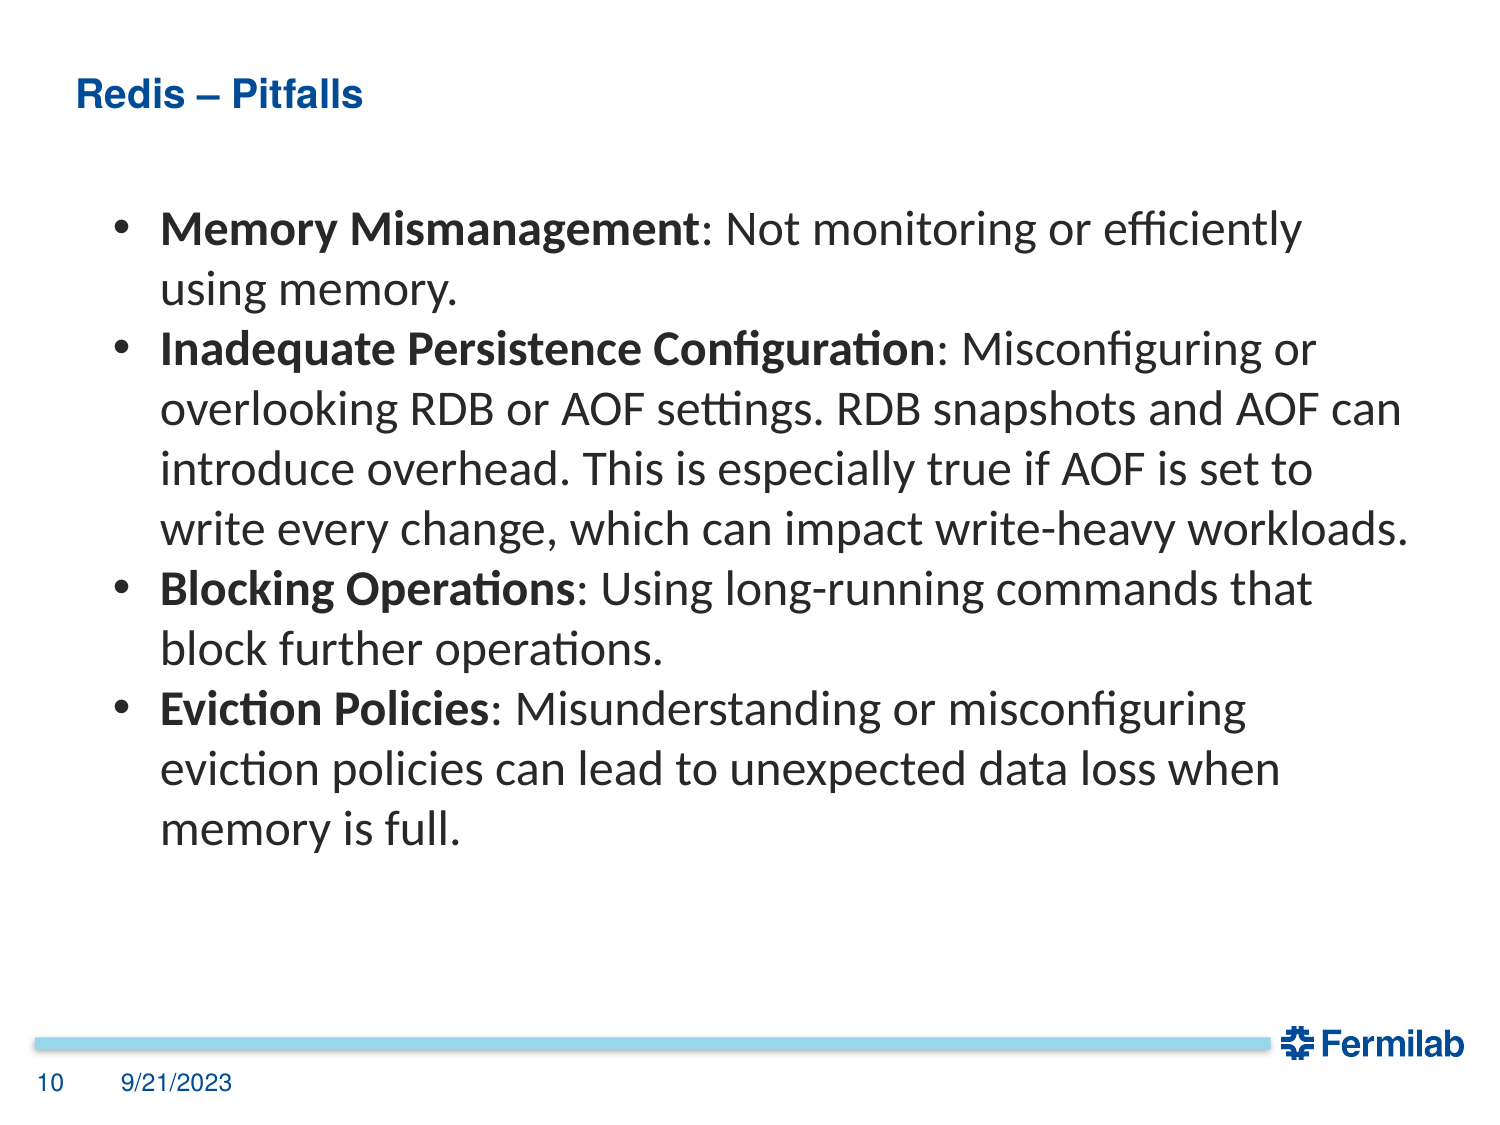

# Redis – Pitfalls

Memory Mismanagement: Not monitoring or efficiently using memory.
Inadequate Persistence Configuration: Misconfiguring or overlooking RDB or AOF settings. RDB snapshots and AOF can introduce overhead. This is especially true if AOF is set to write every change, which can impact write-heavy workloads.
Blocking Operations: Using long-running commands that block further operations.
Eviction Policies: Misunderstanding or misconfiguring eviction policies can lead to unexpected data loss when memory is full.

10
9/21/2023